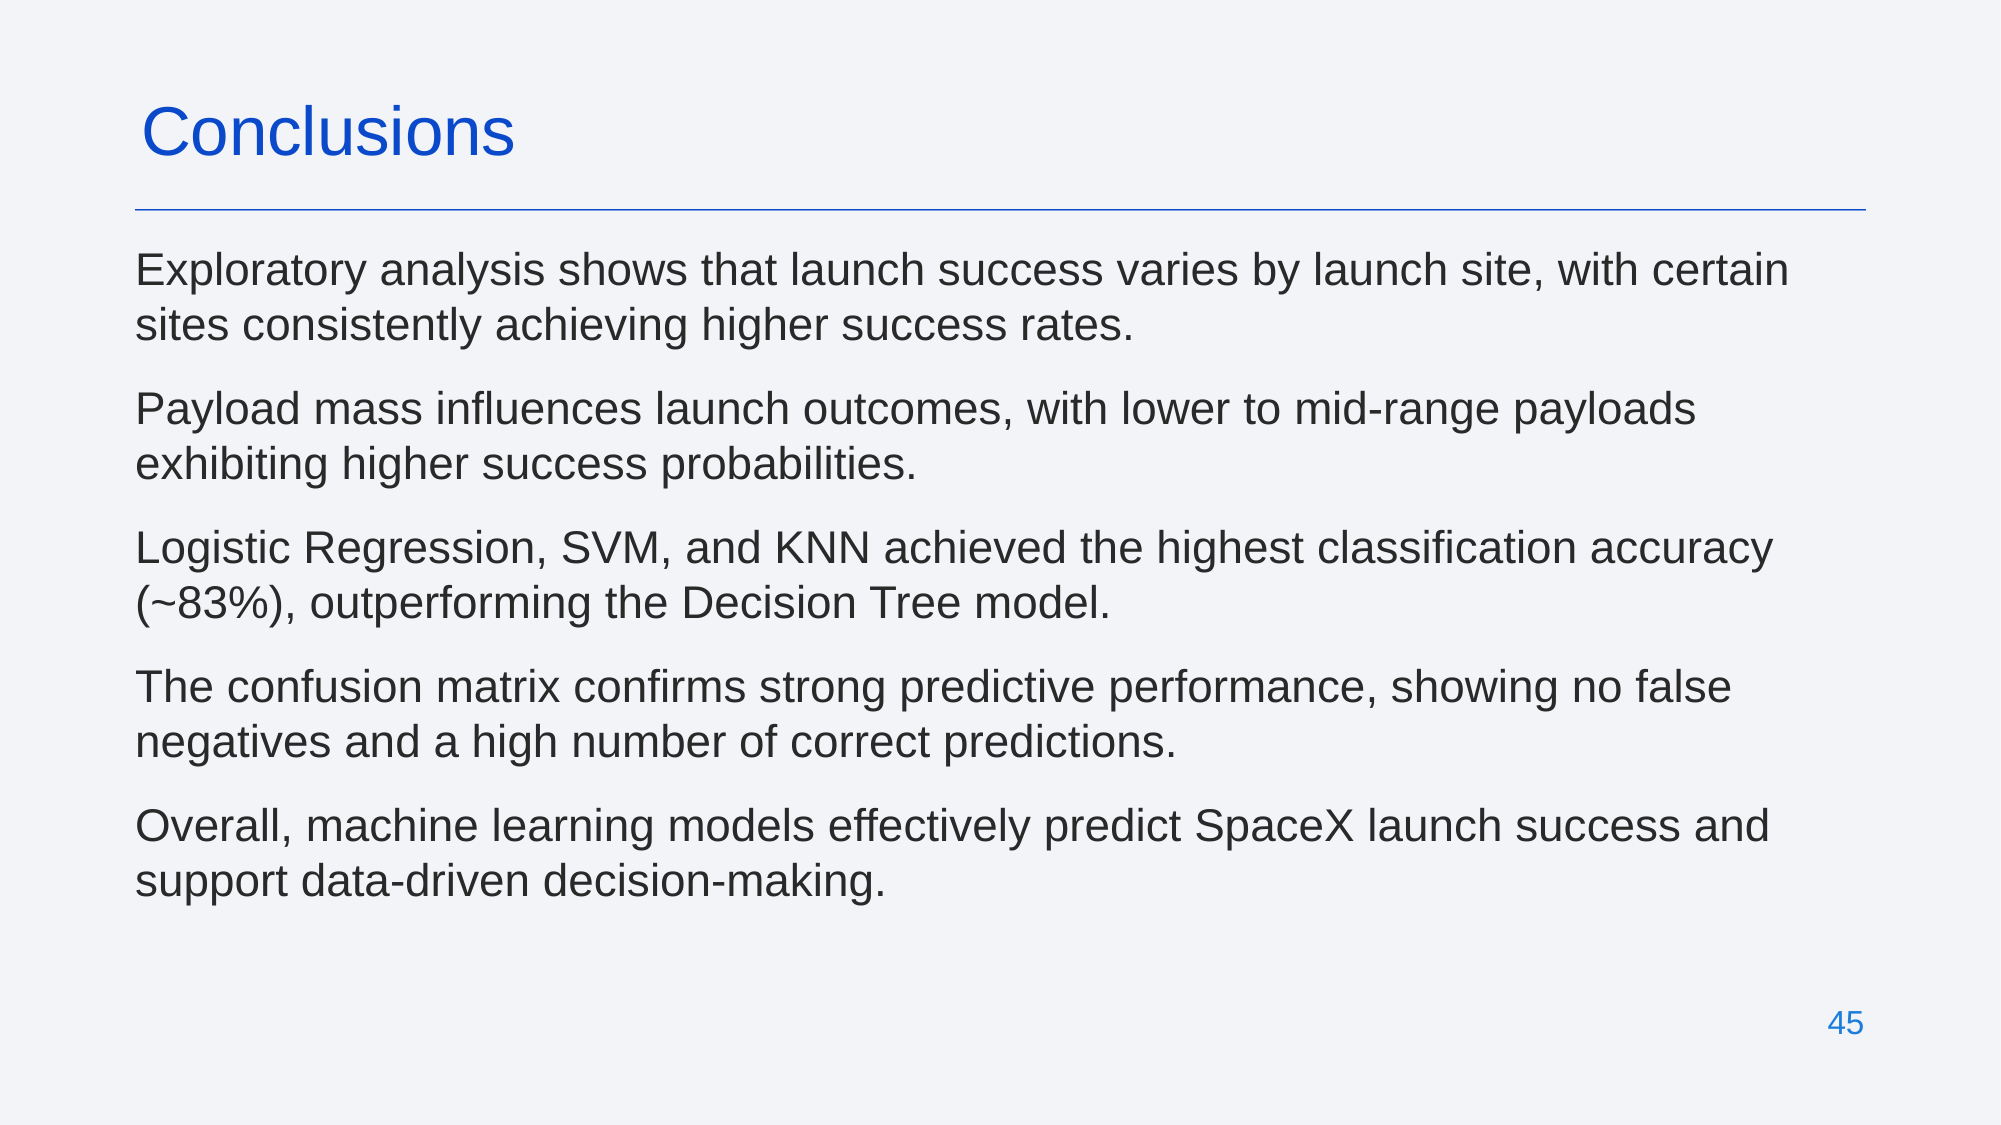

Conclusions
Exploratory analysis shows that launch success varies by launch site, with certain sites consistently achieving higher success rates.
Payload mass influences launch outcomes, with lower to mid-range payloads exhibiting higher success probabilities.
Logistic Regression, SVM, and KNN achieved the highest classification accuracy (~83%), outperforming the Decision Tree model.
The confusion matrix confirms strong predictive performance, showing no false negatives and a high number of correct predictions.
Overall, machine learning models effectively predict SpaceX launch success and support data-driven decision-making.
45